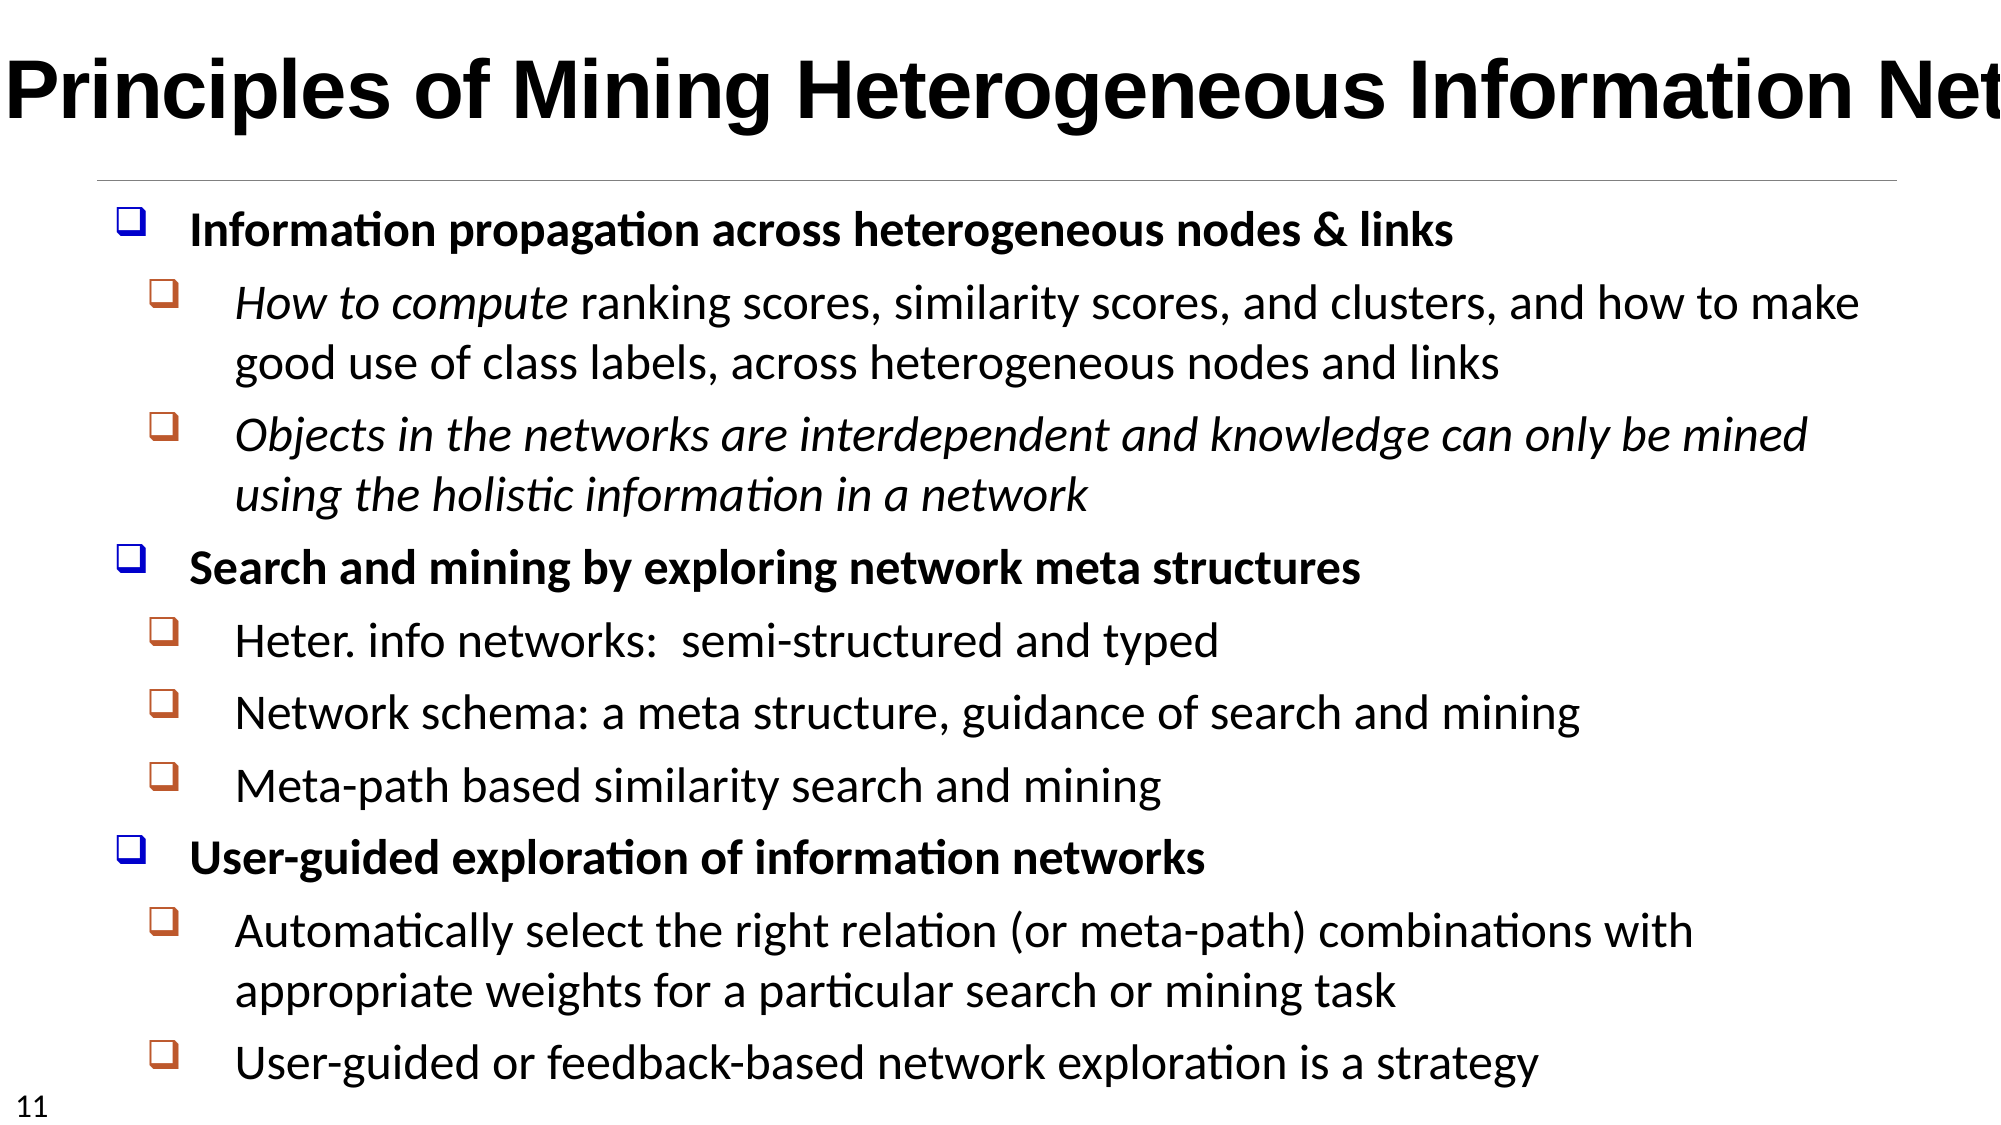

# Principles of Mining Heterogeneous Information Net
Information propagation across heterogeneous nodes & links
How to compute ranking scores, similarity scores, and clusters, and how to make good use of class labels, across heterogeneous nodes and links
Objects in the networks are interdependent and knowledge can only be mined using the holistic information in a network
Search and mining by exploring network meta structures
Heter. info networks:  semi-structured and typed
Network schema: a meta structure, guidance of search and mining
Meta-path based similarity search and mining
User-guided exploration of information networks
Automatically select the right relation (or meta-path) combinations with appropriate weights for a particular search or mining task
User-guided or feedback-based network exploration is a strategy